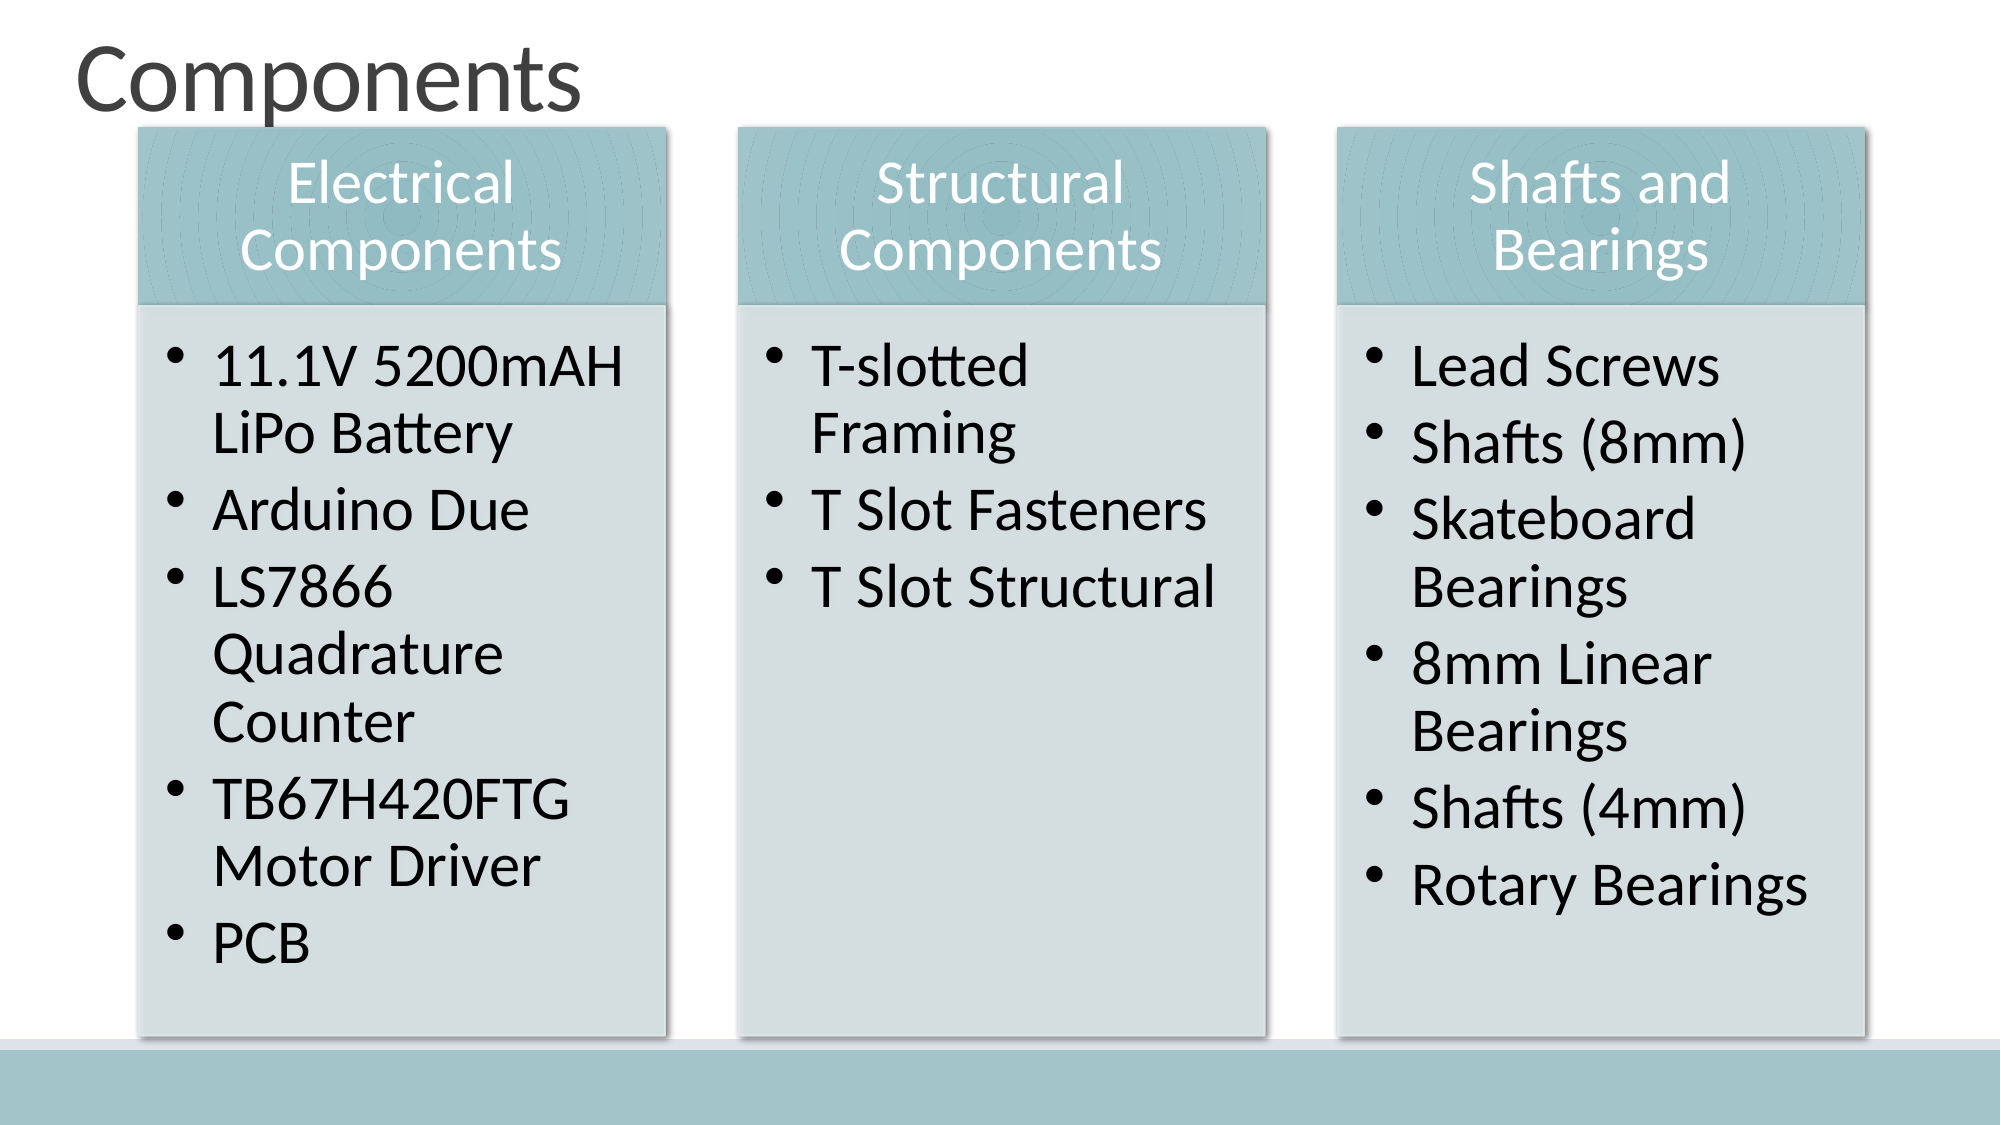

# Components
Electrical Components
11.1V 5200mAH LiPo Battery
Arduino Due
LS7866 Quadrature Counter
TB67H420FTG Motor Driver
PCB
Structural Components
T-slotted Framing
T Slot Fasteners
T Slot Structural
Shafts and Bearings
Lead Screws
Shafts (8mm)
Skateboard Bearings
8mm Linear Bearings
Shafts (4mm)
Rotary Bearings